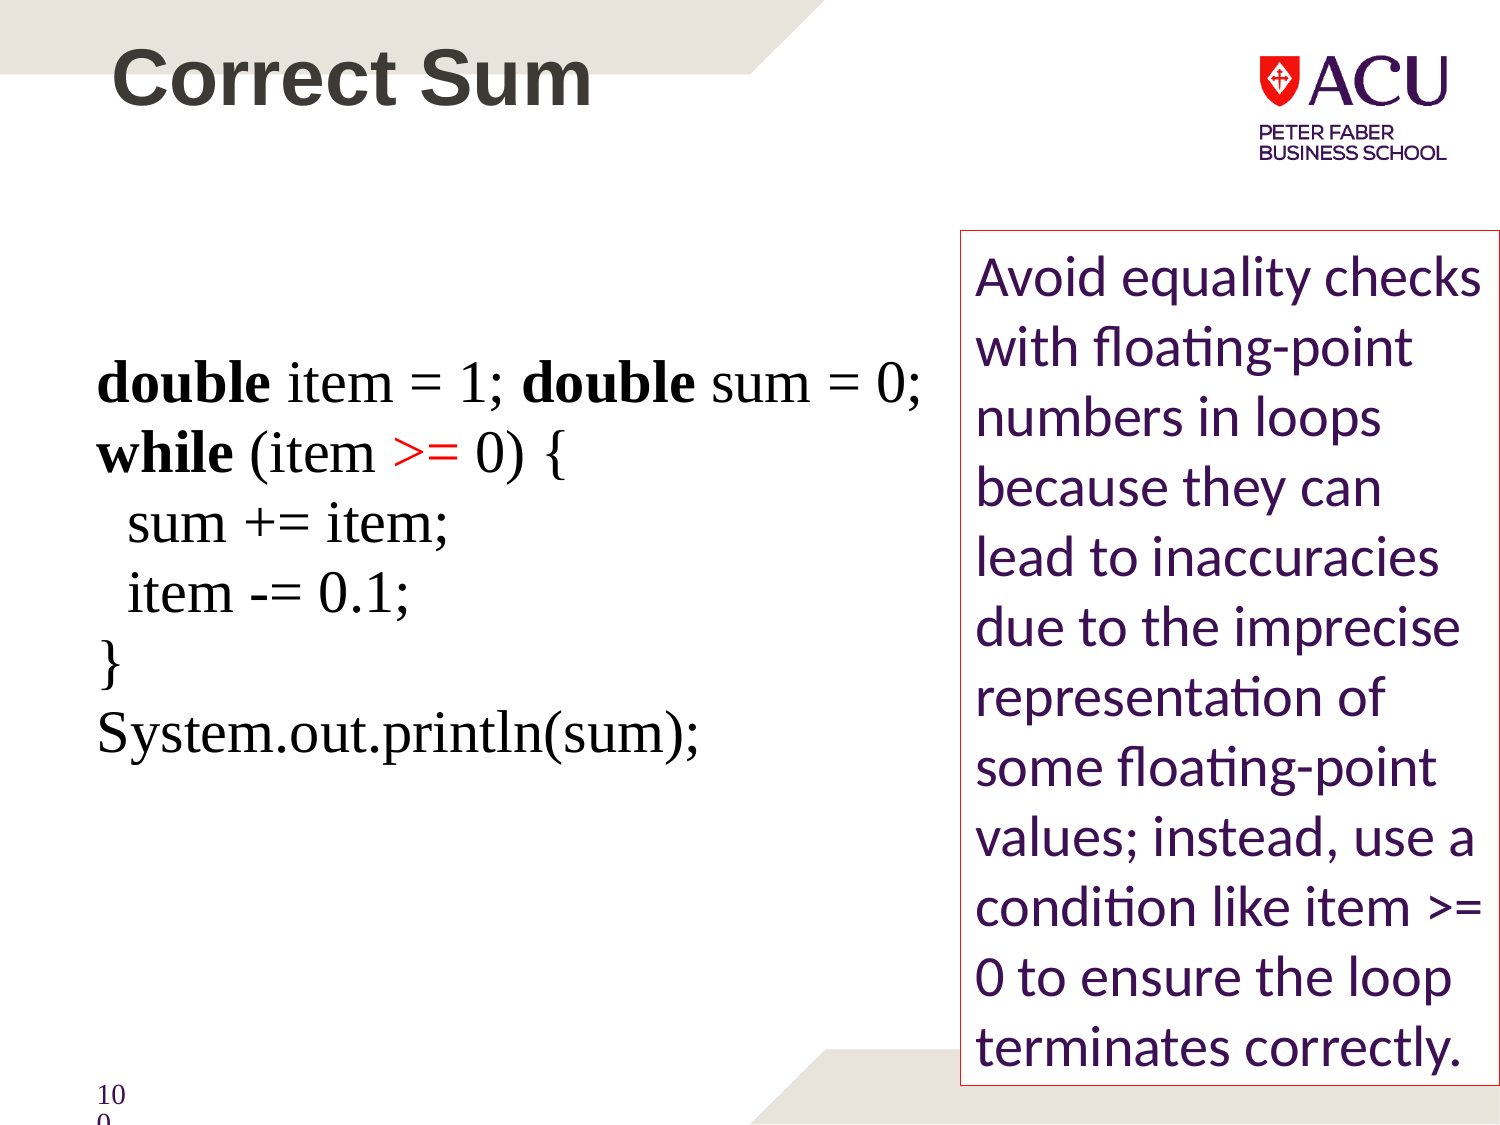

# Correct Sum
Avoid equality checks with floating-point numbers in loops because they can lead to inaccuracies due to the imprecise representation of some floating-point values; instead, use a condition like item >= 0 to ensure the loop terminates correctly.
double item = 1; double sum = 0;
while (item >= 0) {
  sum += item;
  item -= 0.1;
}
System.out.println(sum);
100